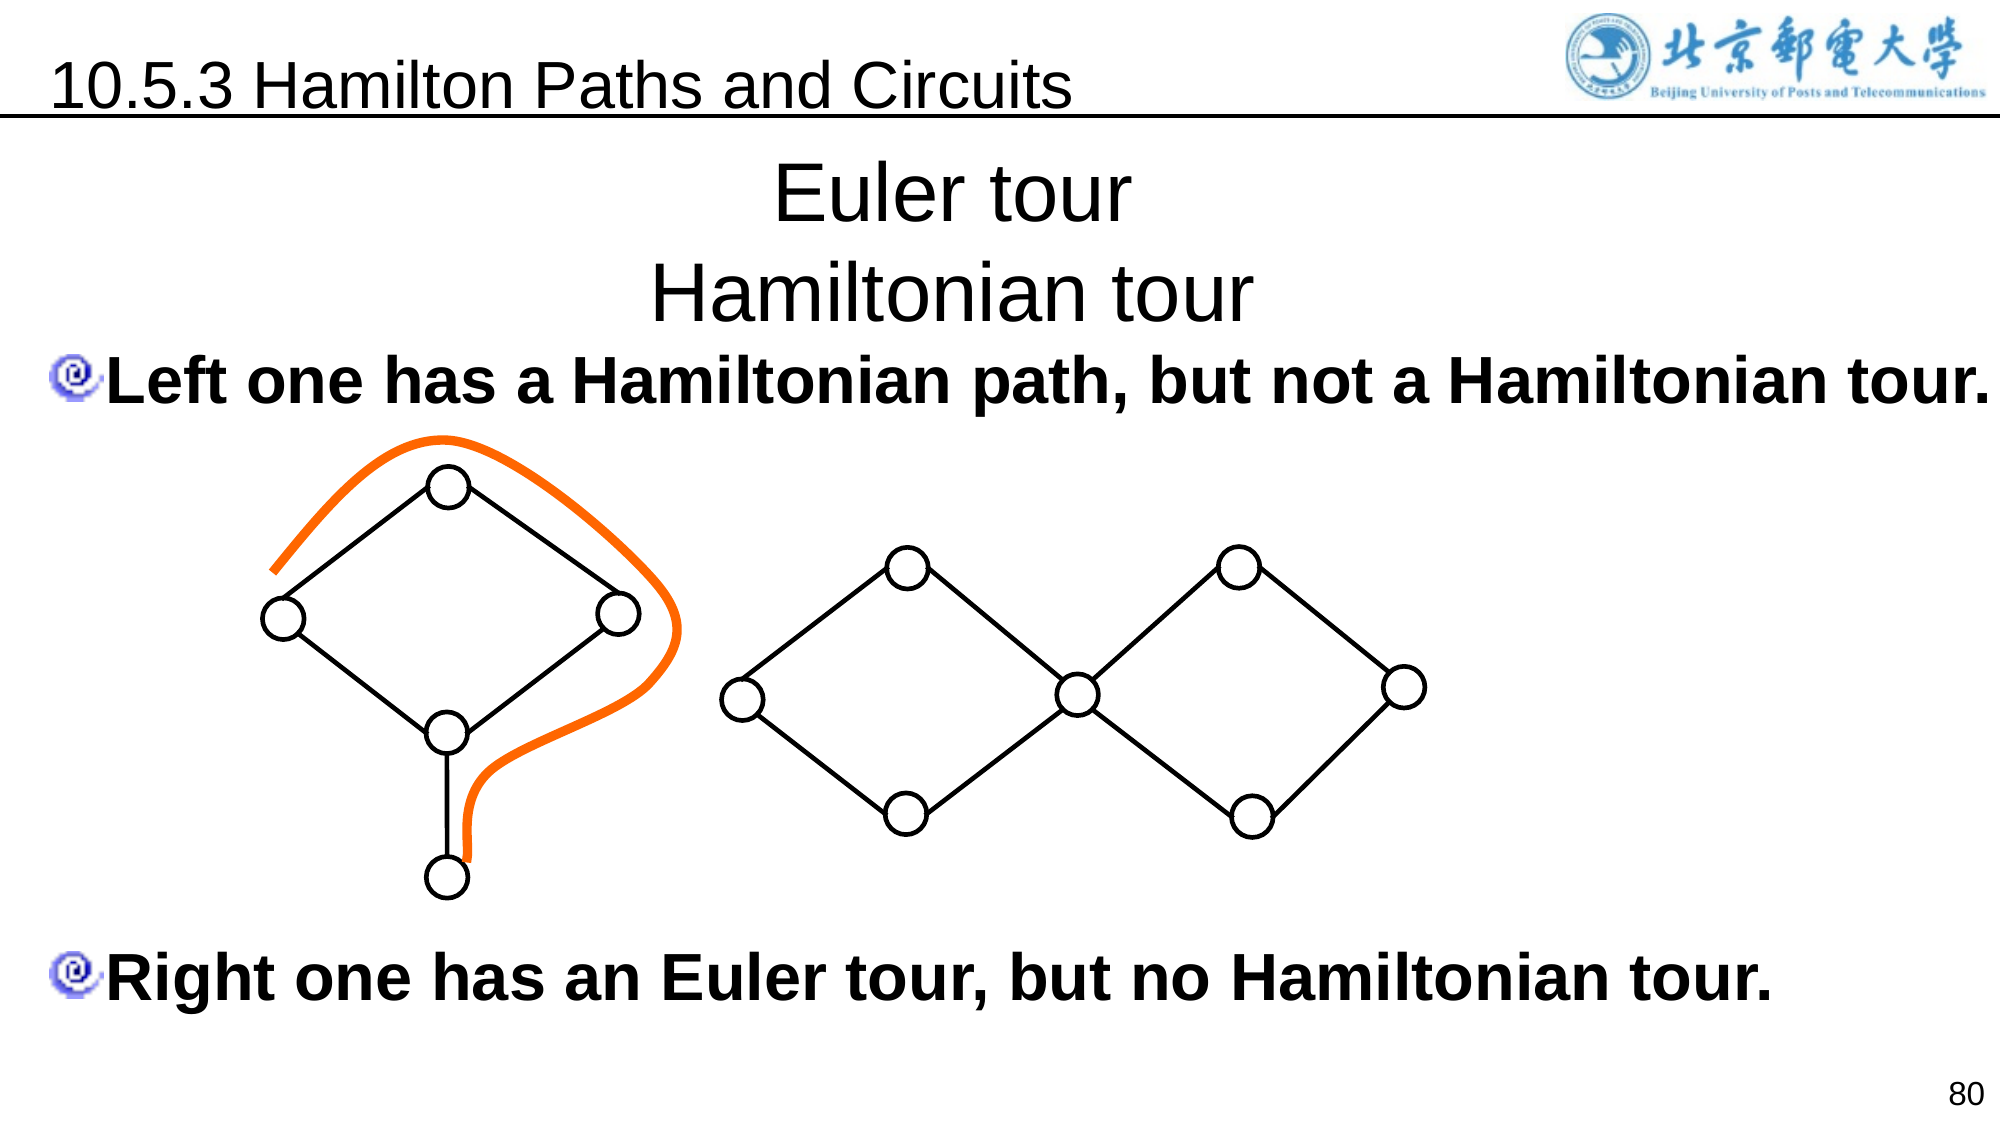

10.5.3 Hamilton Paths and Circuits
Euler tour
Hamiltonian tour
Left one has a Hamiltonian path, but not a Hamiltonian tour.

Right one has an Euler tour, but no Hamiltonian tour.